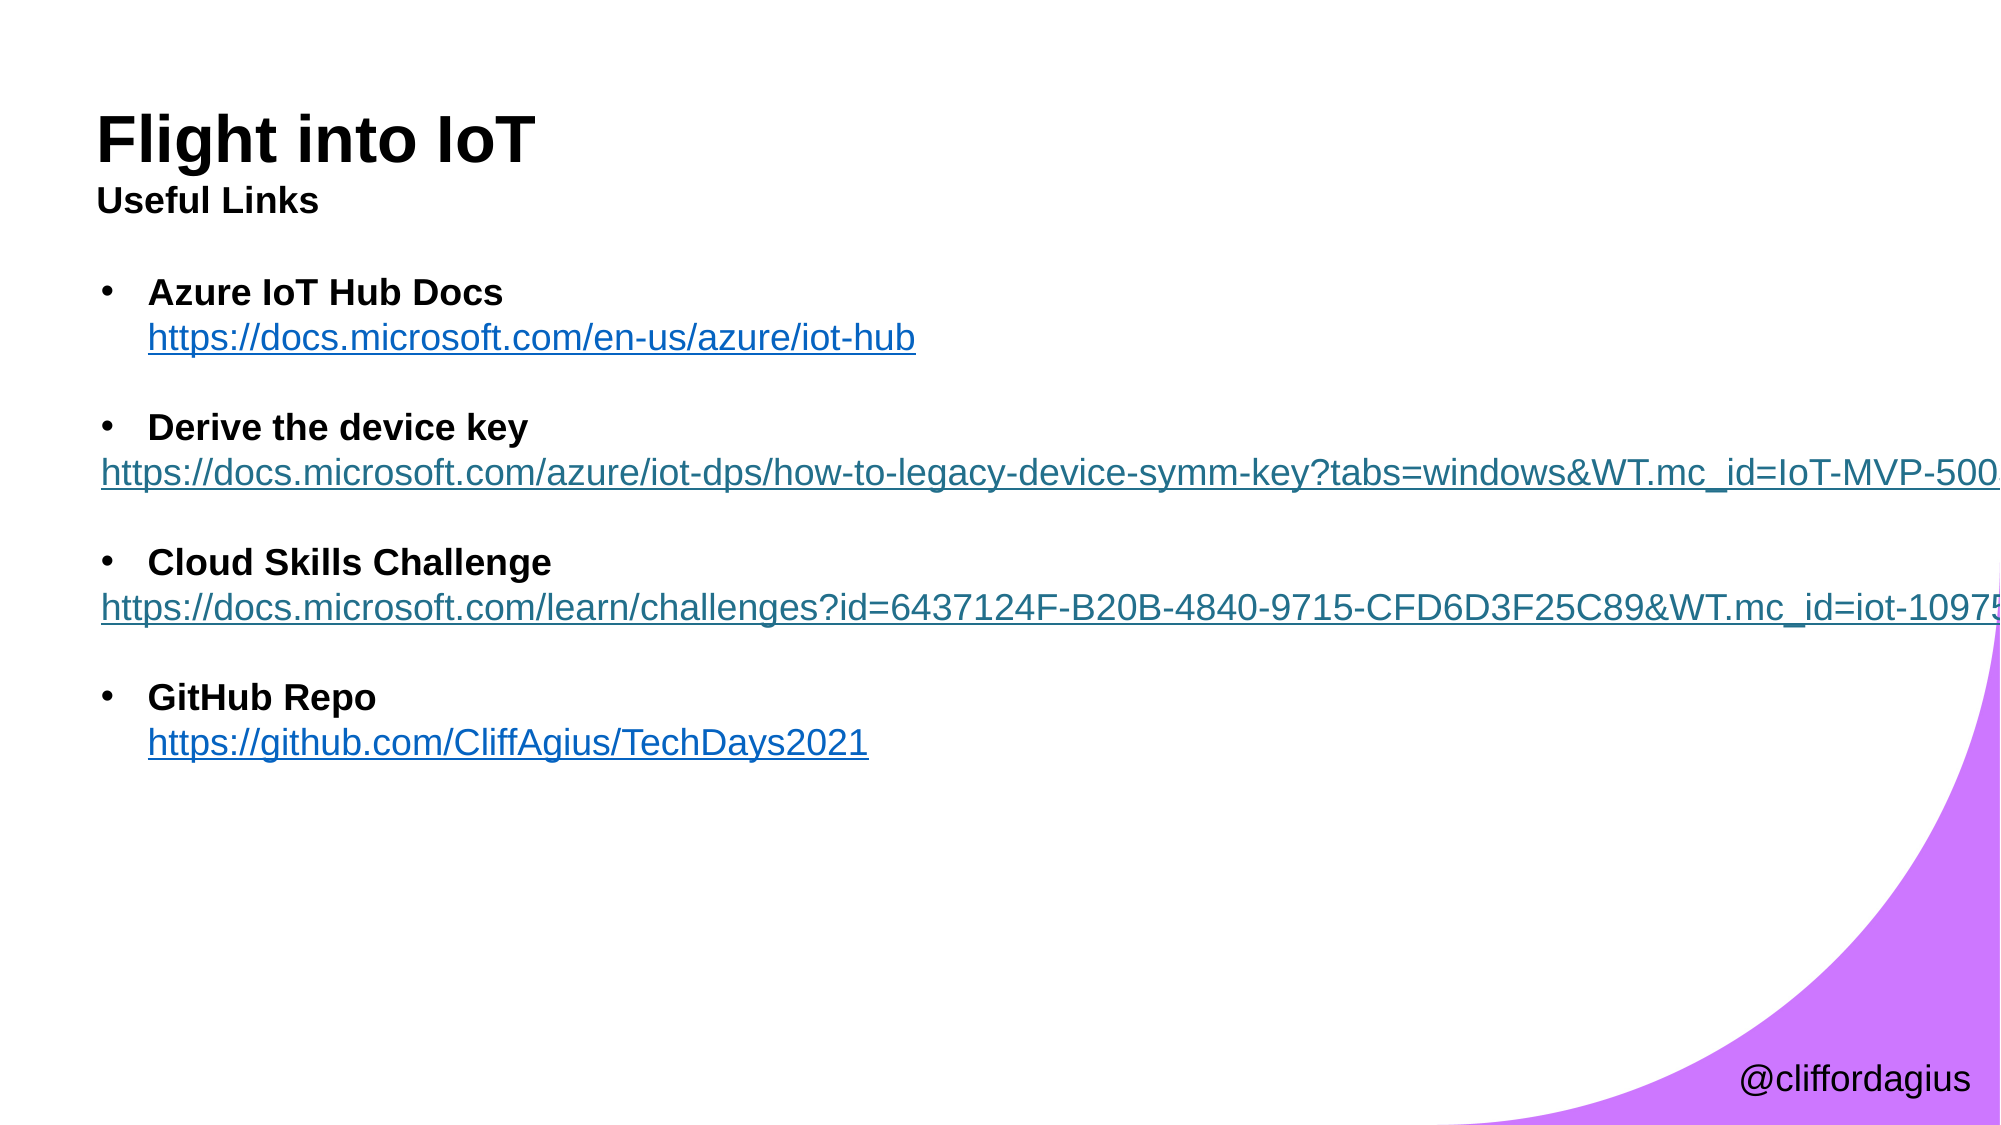

# Flight into IoT Useful Links
Azure IoT Hub Docs
https://docs.microsoft.com/en-us/azure/iot-hub
Derive the device key
https://docs.microsoft.com/azure/iot-dps/how-to-legacy-device-symm-key?tabs=windows&WT.mc_id=IoT-MVP-5003764#derive-a-device-key

Cloud Skills Challenge
https://docs.microsoft.com/learn/challenges?id=6437124F-B20B-4840-9715-CFD6D3F25C89&WT.mc_id=iot-10975-cxa&WT.mc_id=IoT-MVP-5003764

GitHub Repo
https://github.com/CliffAgius/TechDays2021